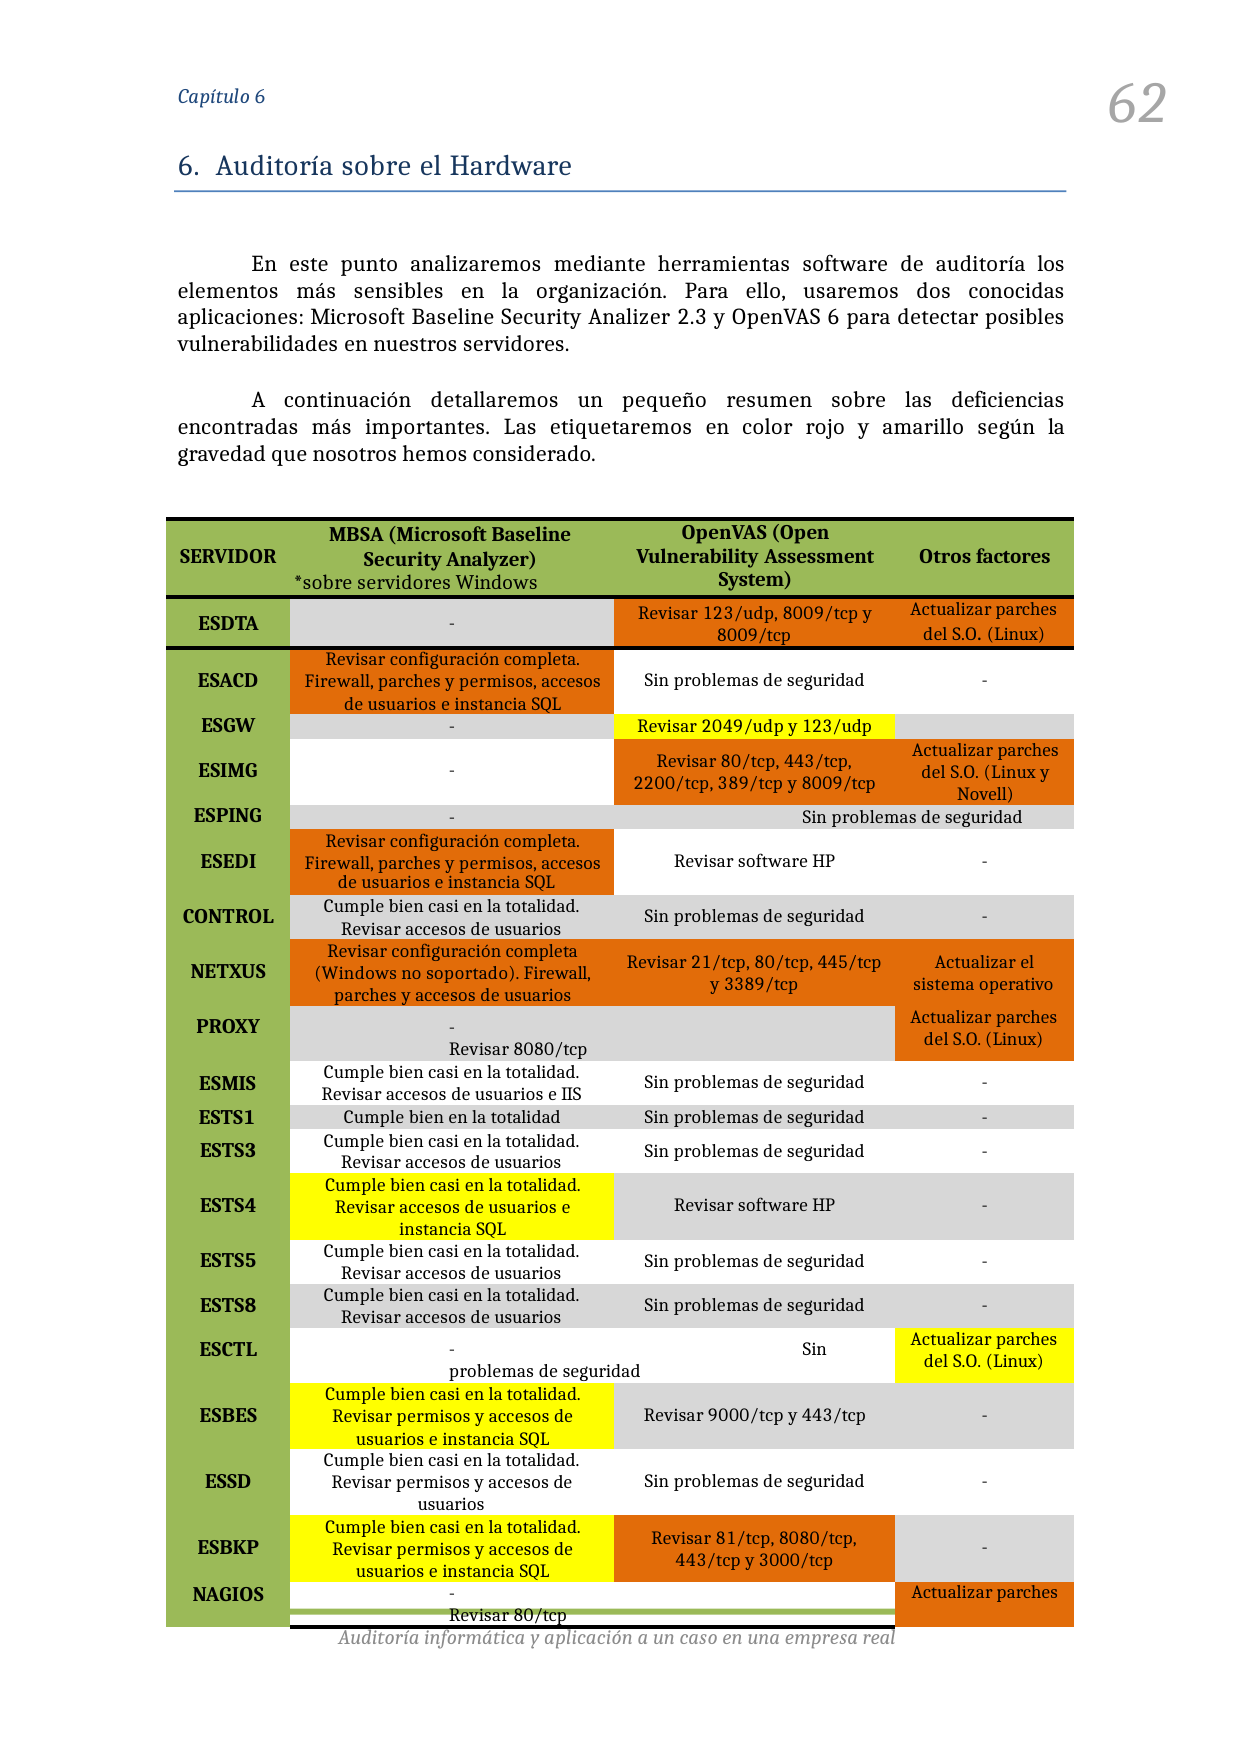

62
Capítulo 6
6. Auditoría sobre el Hardware

En este punto analizaremos mediante herramientas software de auditoría los elementos  más  sensibles  en  la  organización.  Para  ello,  usaremos  dos  conocidas aplicaciones: Microsoft Baseline Security Analizer 2.3 y OpenVAS 6 para detectar posibles vulnerabilidades en nuestros servidores.

A  continuación  detallaremos  un  pequeño  resumen  sobre  las  deficiencias encontradas más importantes. Las etiquetaremos en color rojo y amarillo según la gravedad que nosotros hemos considerado.

| SERVIDOR | MBSA (Microsoft Baseline Security Analyzer) \*sobre servidores Windows | OpenVAS (Open Vulnerability Assessment System) | Otros factores |
| --- | --- | --- | --- |
| ESDTA | - | Revisar 123/udp, 8009/tcp y 8009/tcp | Actualizar parches del S.O. (Linux) |
| ESACD | Revisar configuración completa. Firewall, parches y permisos, accesos de usuarios e instancia SQL | Sin problemas de seguridad | - |
| ESGW | - | Revisar 2049/udp y 123/udp |  |
| ESIMG | - | Revisar 80/tcp, 443/tcp, 2200/tcp, 389/tcp y 8009/tcp | Actualizar parches del S.O. (Linux y Novell) |
| ESPING | - Sin problemas de seguridad |  |  |
| ESEDI | Revisar configuración completa. Firewall, parches y permisos, accesos de usuarios e instancia SQL | Revisar software HP | - |
| CONTROL | Cumple bien casi en la totalidad. Revisar accesos de usuarios | Sin problemas de seguridad | - |
| NETXUS | Revisar configuración completa (Windows no soportado). Firewall, parches y accesos de usuarios | Revisar 21/tcp, 80/tcp, 445/tcp y 3389/tcp | Actualizar el sistema operativo |
| PROXY | - Revisar 8080/tcp |  | Actualizar parches del S.O. (Linux) |
| ESMIS ESTS1 | Cumple bien casi en la totalidad. Revisar accesos de usuarios e IIS | Sin problemas de seguridad | - |
|  | Cumple bien en la totalidad | Sin problemas de seguridad | - |
| ESTS3 | Cumple bien casi en la totalidad. Revisar accesos de usuarios | Sin problemas de seguridad | - |
| ESTS4 | Cumple bien casi en la totalidad. Revisar accesos de usuarios e instancia SQL | Revisar software HP | - |
| ESTS5 | Cumple bien casi en la totalidad. Revisar accesos de usuarios | Sin problemas de seguridad | - |
| ESTS8 | Cumple bien casi en la totalidad. Revisar accesos de usuarios | Sin problemas de seguridad | - |
| ESCTL | - Sin problemas de seguridad |  | Actualizar parches del S.O. (Linux) |
| ESBES | Cumple bien casi en la totalidad. Revisar permisos y accesos de usuarios e instancia SQL | Revisar 9000/tcp y 443/tcp | - |
| ESSD | Cumple bien casi en la totalidad. Revisar permisos y accesos de usuarios | Sin problemas de seguridad | - |
| ESBKP | Cumple bien casi en la totalidad. Revisar permisos y accesos de usuarios e instancia SQL | Revisar 81/tcp, 8080/tcp, 443/tcp y 3000/tcp | - |
| NAGIOS | - Revisar 80/tcp |  | Actualizar parches |

Auditoría informática y aplicación a un caso en una empresa real